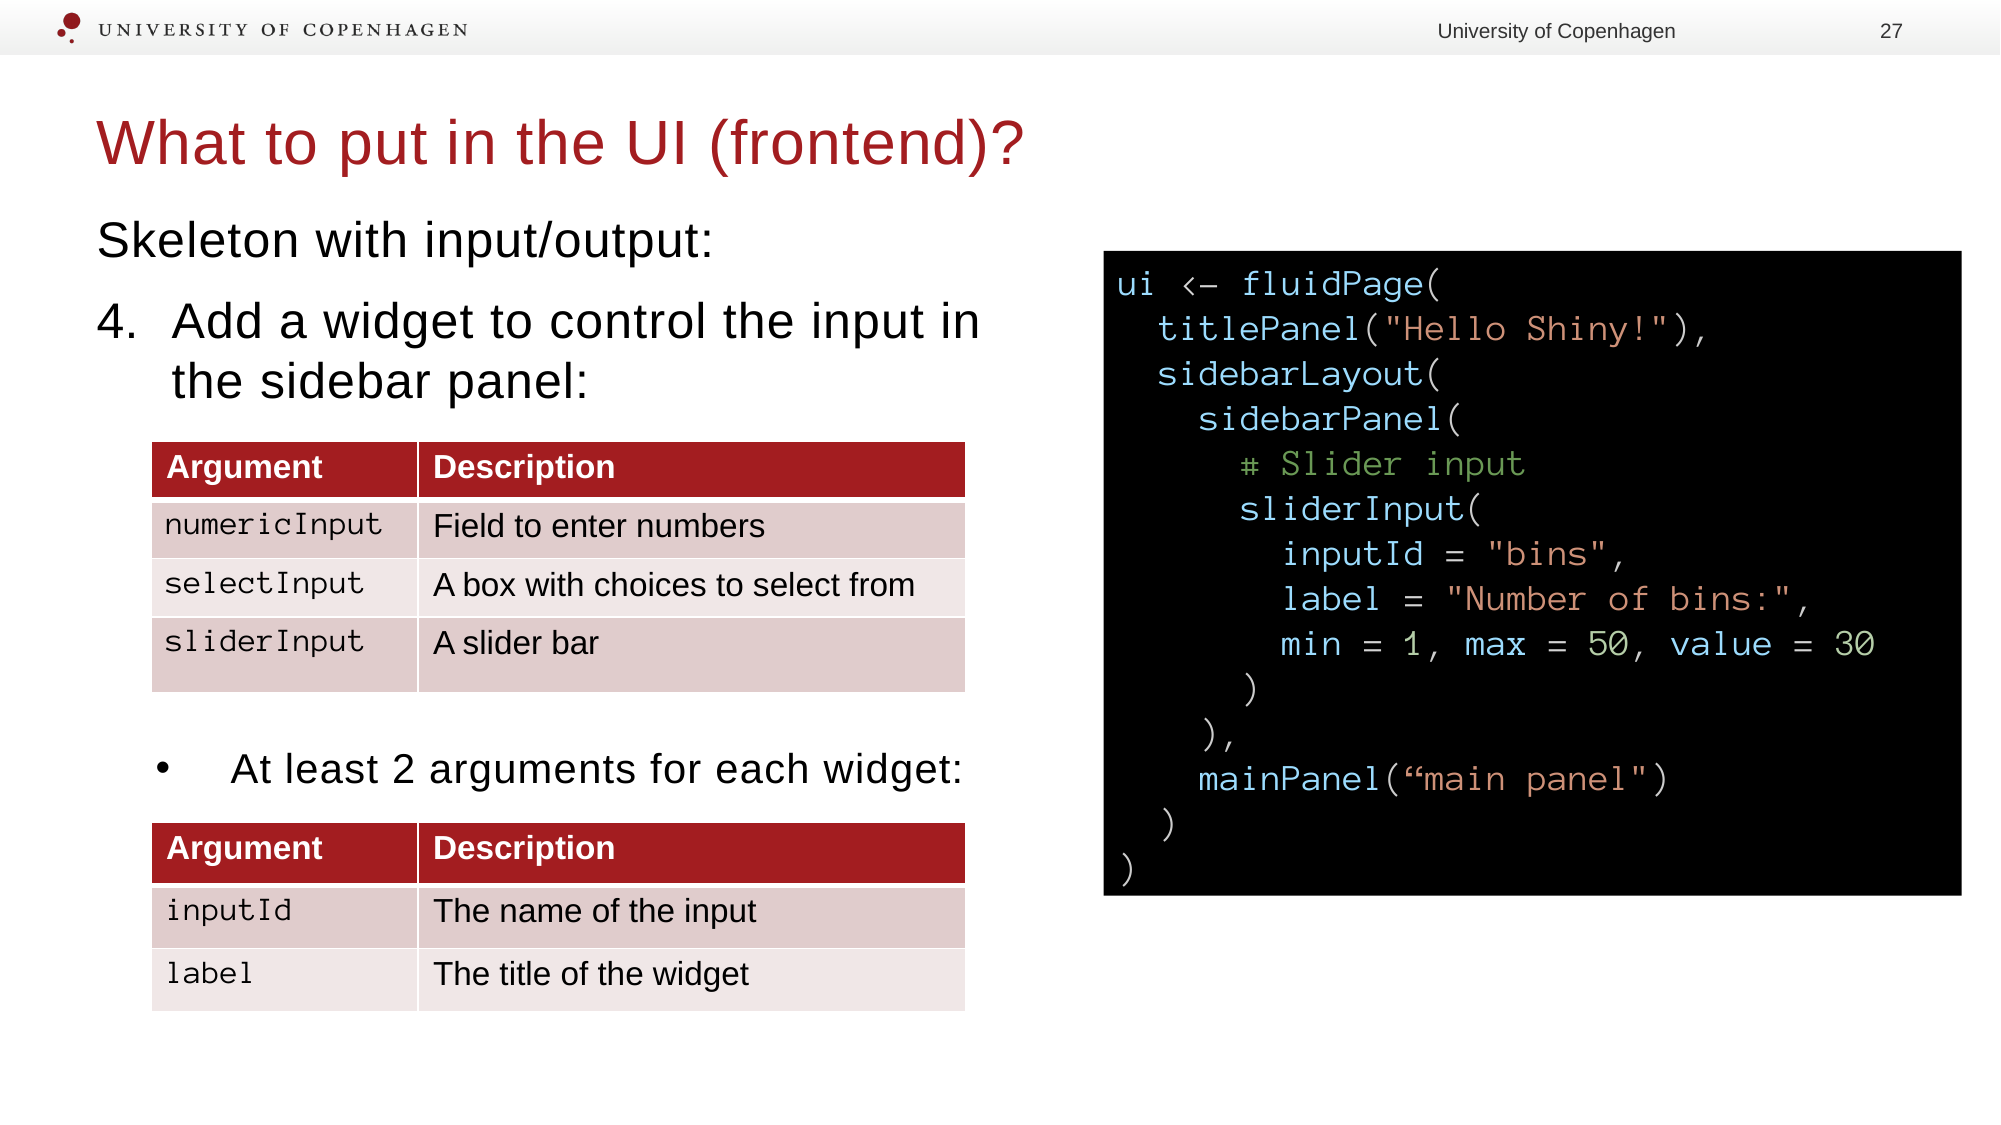

University of Copenhagen

27
# What to put in the UI (frontend)?
Skeleton with input/output:
Add a widget to control the input in the sidebar panel:

At least 2 arguments for each widget:

ui <- fluidPage(
  titlePanel("Hello Shiny!"),
  sidebarLayout(
    sidebarPanel(
      # Slider input
      sliderInput(
        inputId = "bins",
        label = "Number of bins:",
        min = 1, max = 50, value = 30
      )
    ),
    mainPanel(“main panel")
  )
)
| Argument | Description |
| --- | --- |
| numericInput | Field to enter numbers |
| selectInput | A box with choices to select from |
| sliderInput | A slider bar |
| Argument | Description |
| --- | --- |
| inputId | The name of the input |
| label | The title of the widget |